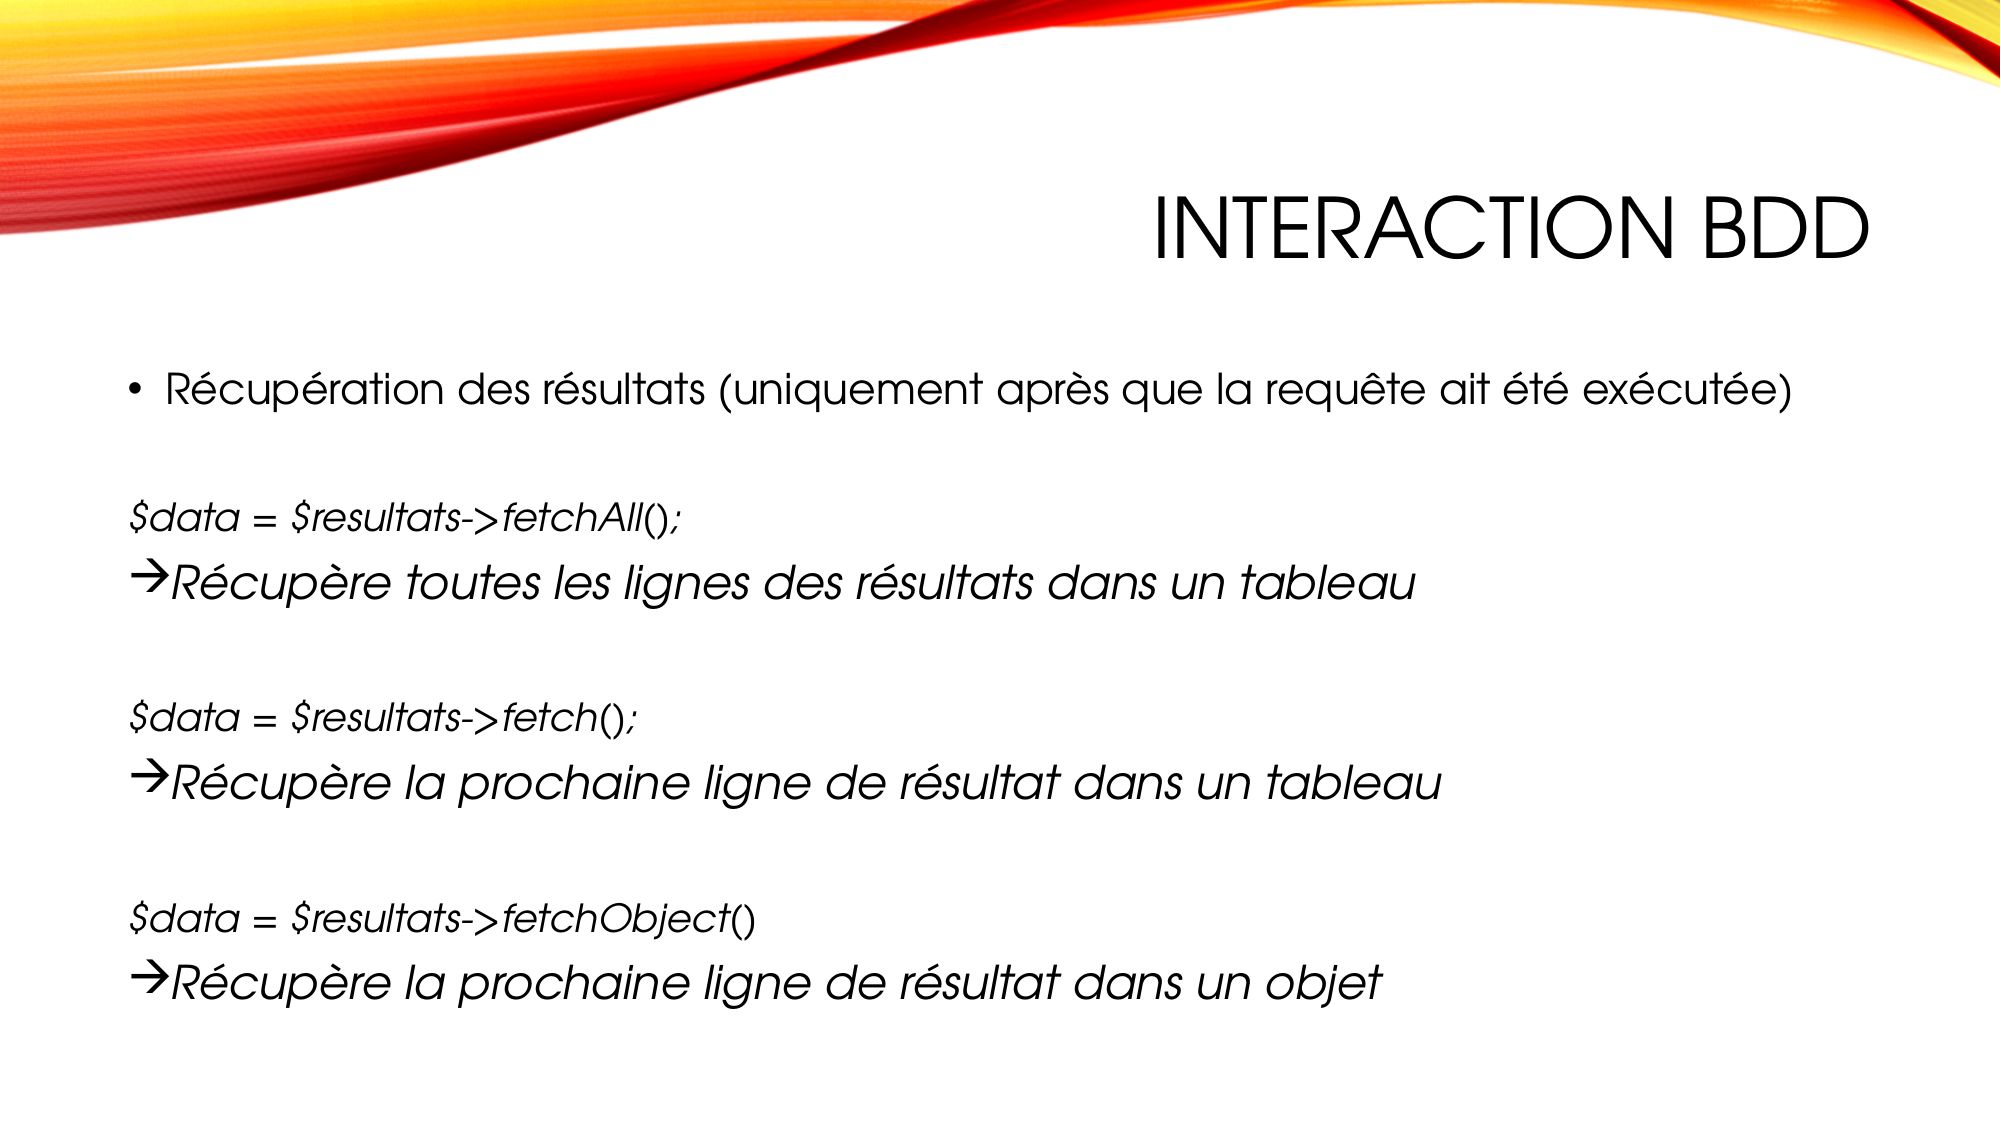

# Interaction BDD
Récupération des résultats (uniquement après que la requête ait été exécutée)

$data = $resultats->fetchAll();
Récupère toutes les lignes des résultats dans un tableau

$data = $resultats->fetch();
Récupère la prochaine ligne de résultat dans un tableau

$data = $resultats->fetchObject()
Récupère la prochaine ligne de résultat dans un objet